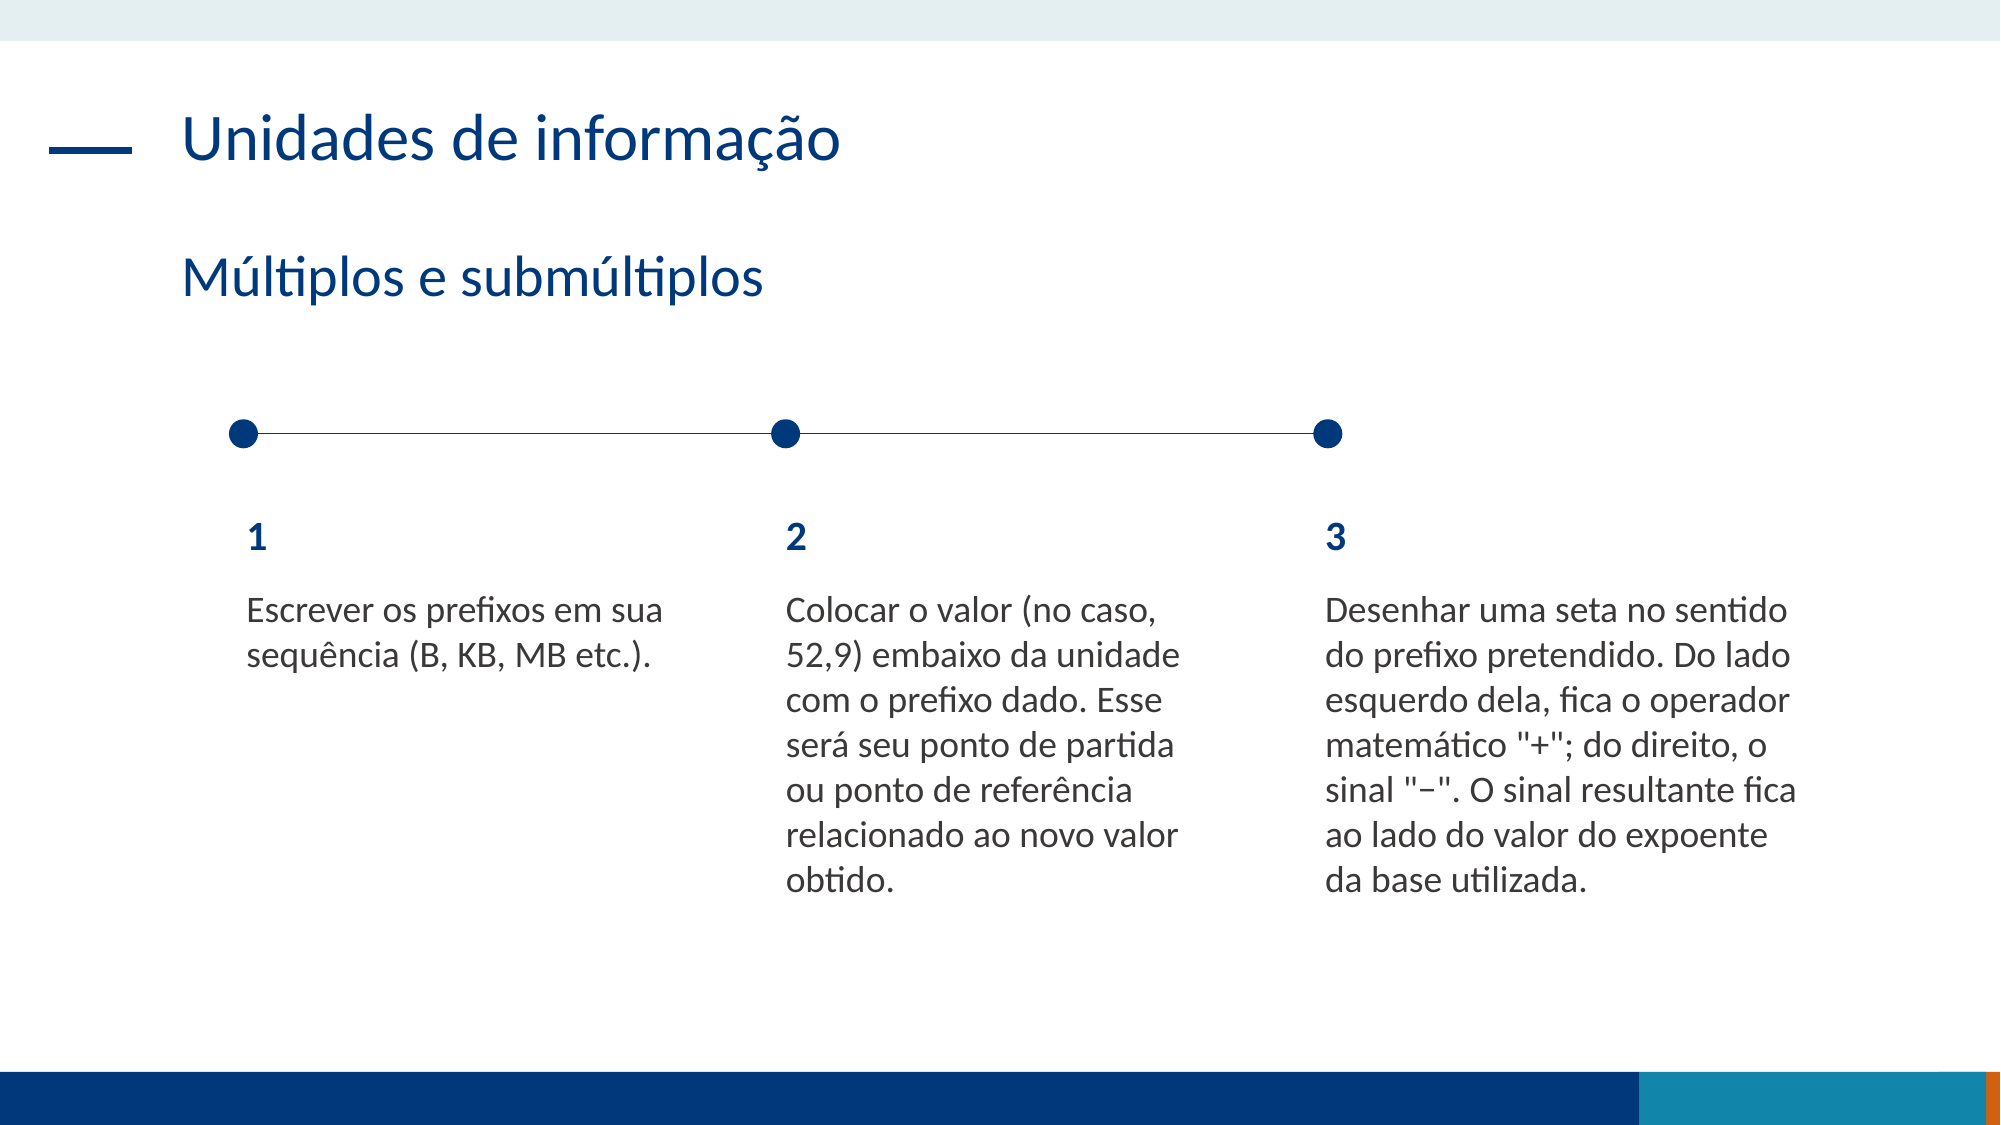

Unidades de informação
Múltiplos e submúltiplos

1
Escrever os prefixos em sua sequência (B, KB, MB etc.).
2
3
Colocar o valor (no caso, 52,9) embaixo da unidade com o prefixo dado. Esse será seu ponto de partida ou ponto de referência relacionado ao novo valor obtido.
Desenhar uma seta no sentido do prefixo pretendido. Do lado esquerdo dela, fica o operador matemático "+"; do direito, o sinal "−". O sinal resultante fica ao lado do valor do expoente da base utilizada.